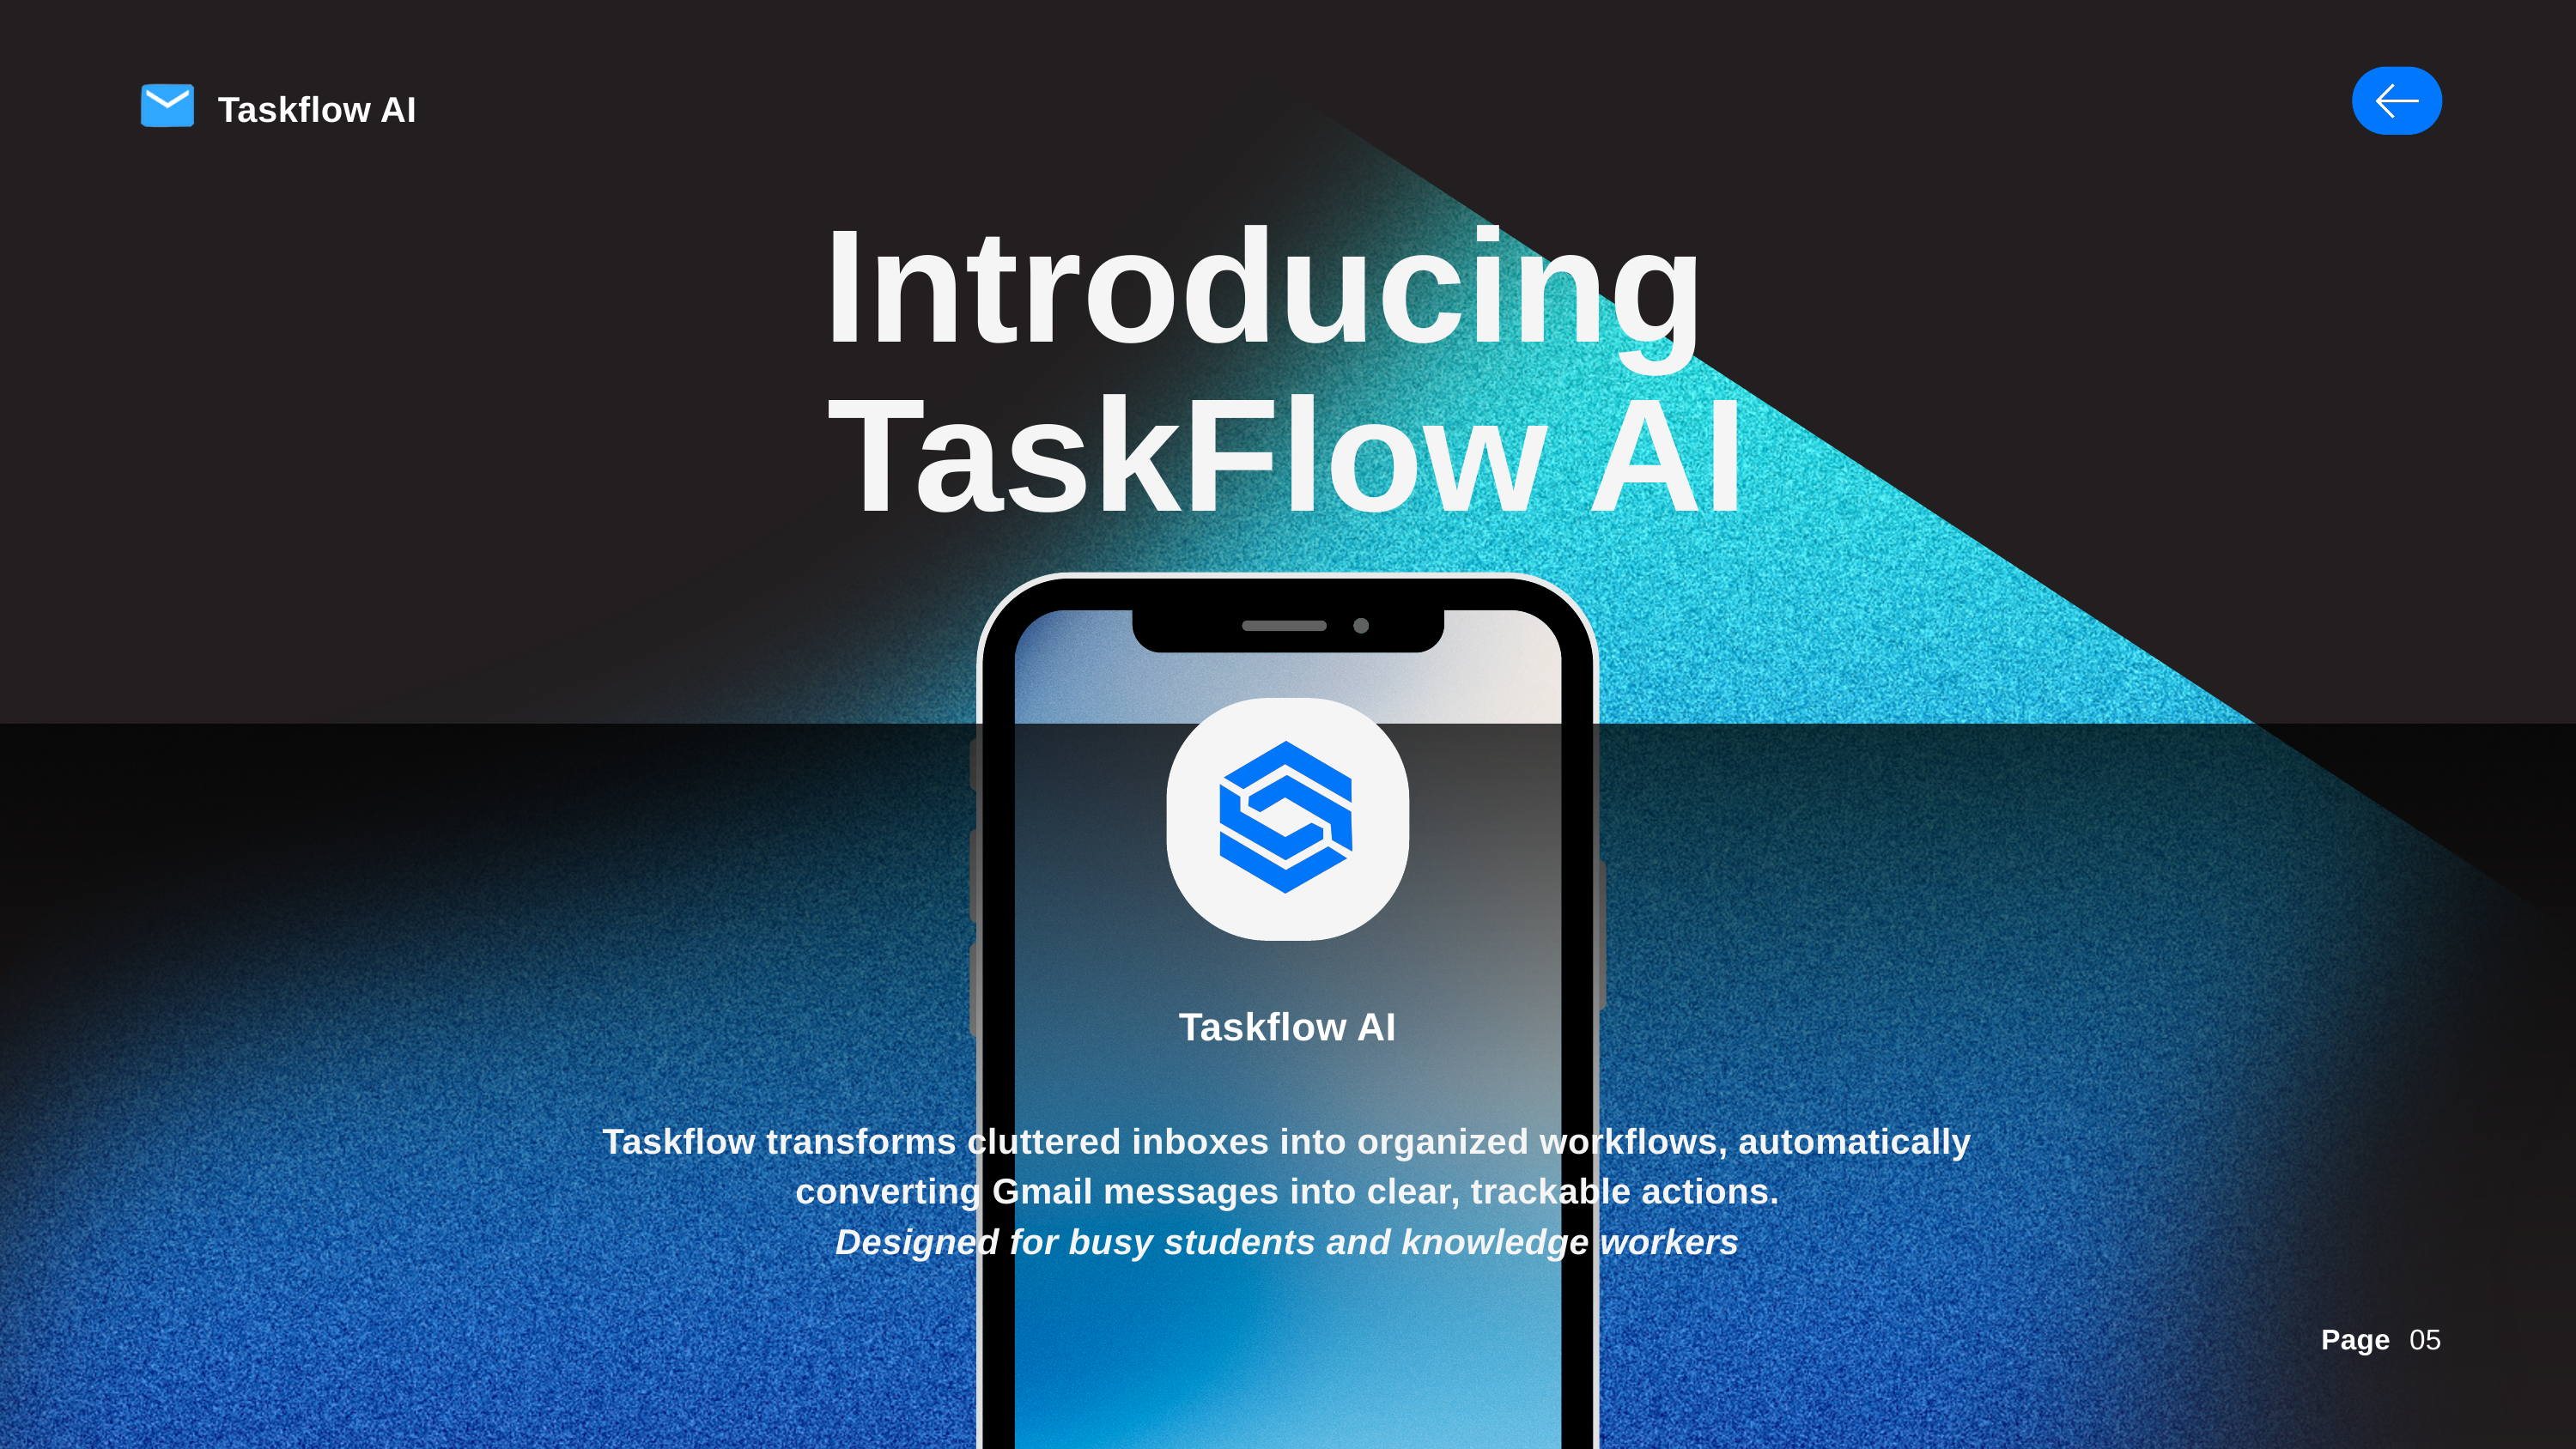

Taskflow AI

Introducing
 TaskFlow AI

Taskflow AI
Taskflow transforms cluttered inboxes into organized workflows, automatically converting Gmail messages into clear, trackable actions.
Designed for busy students and knowledge workers
Page
05